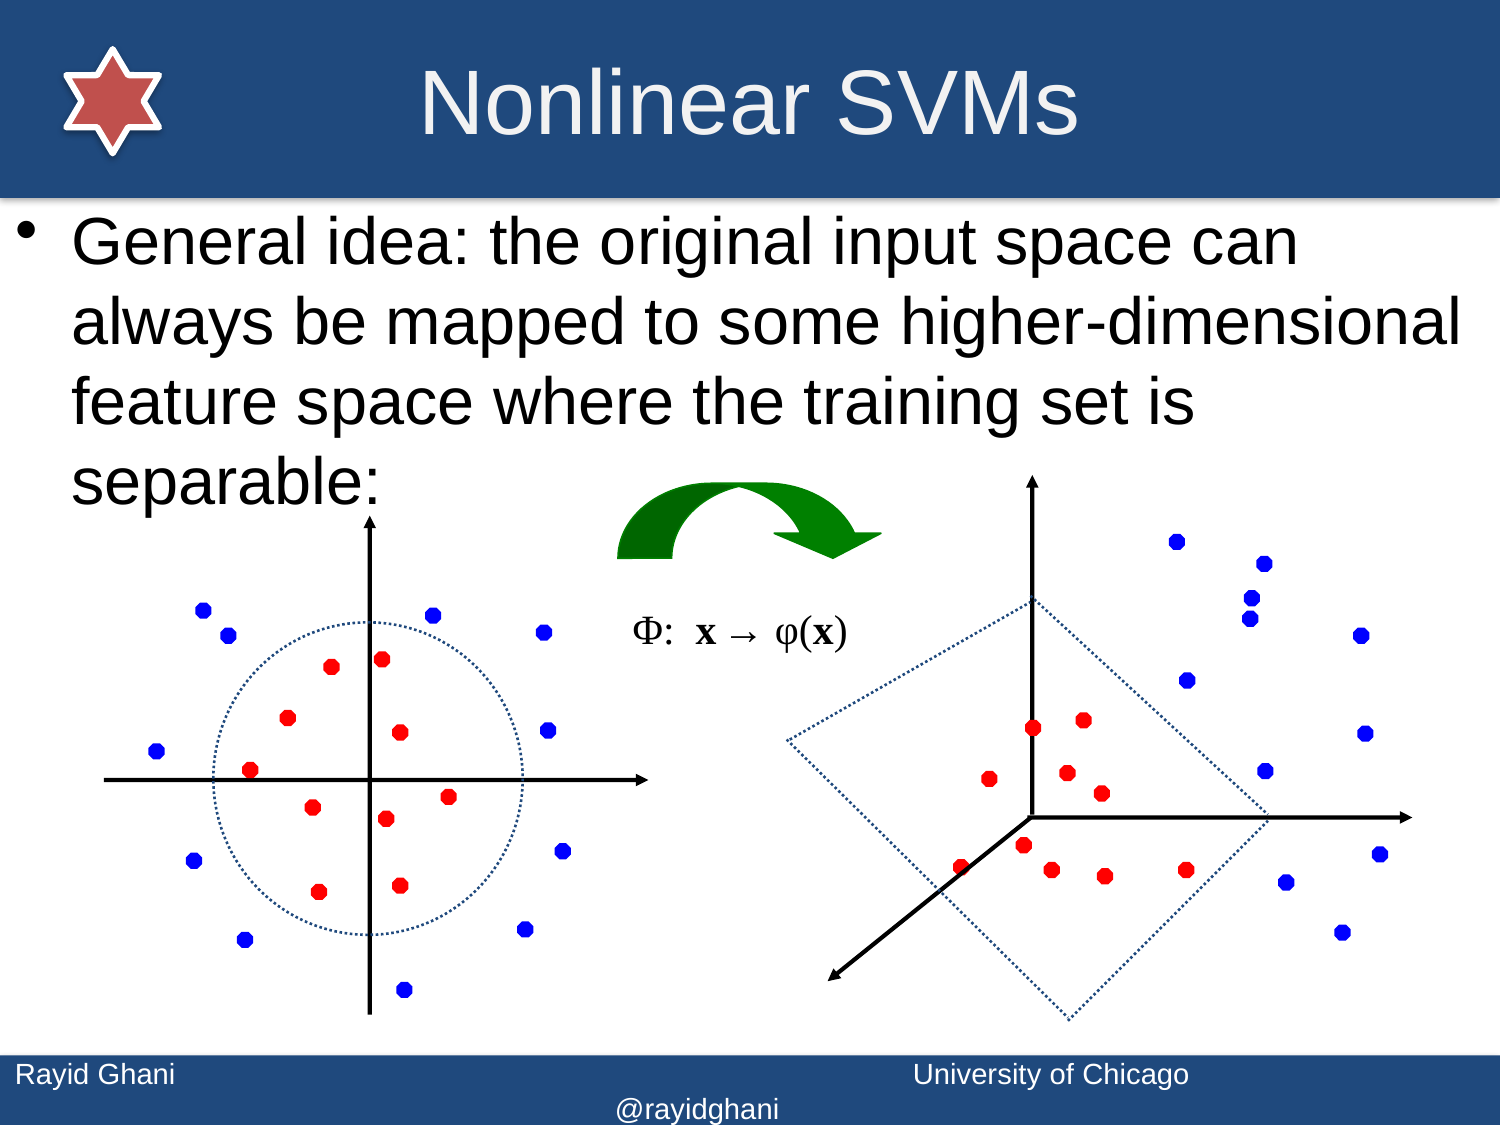

# Nonlinear SVMs

General idea: the original input space can always be mapped to some higher-dimensional feature space where the training set is separable:

Φ:  x → φ(x)